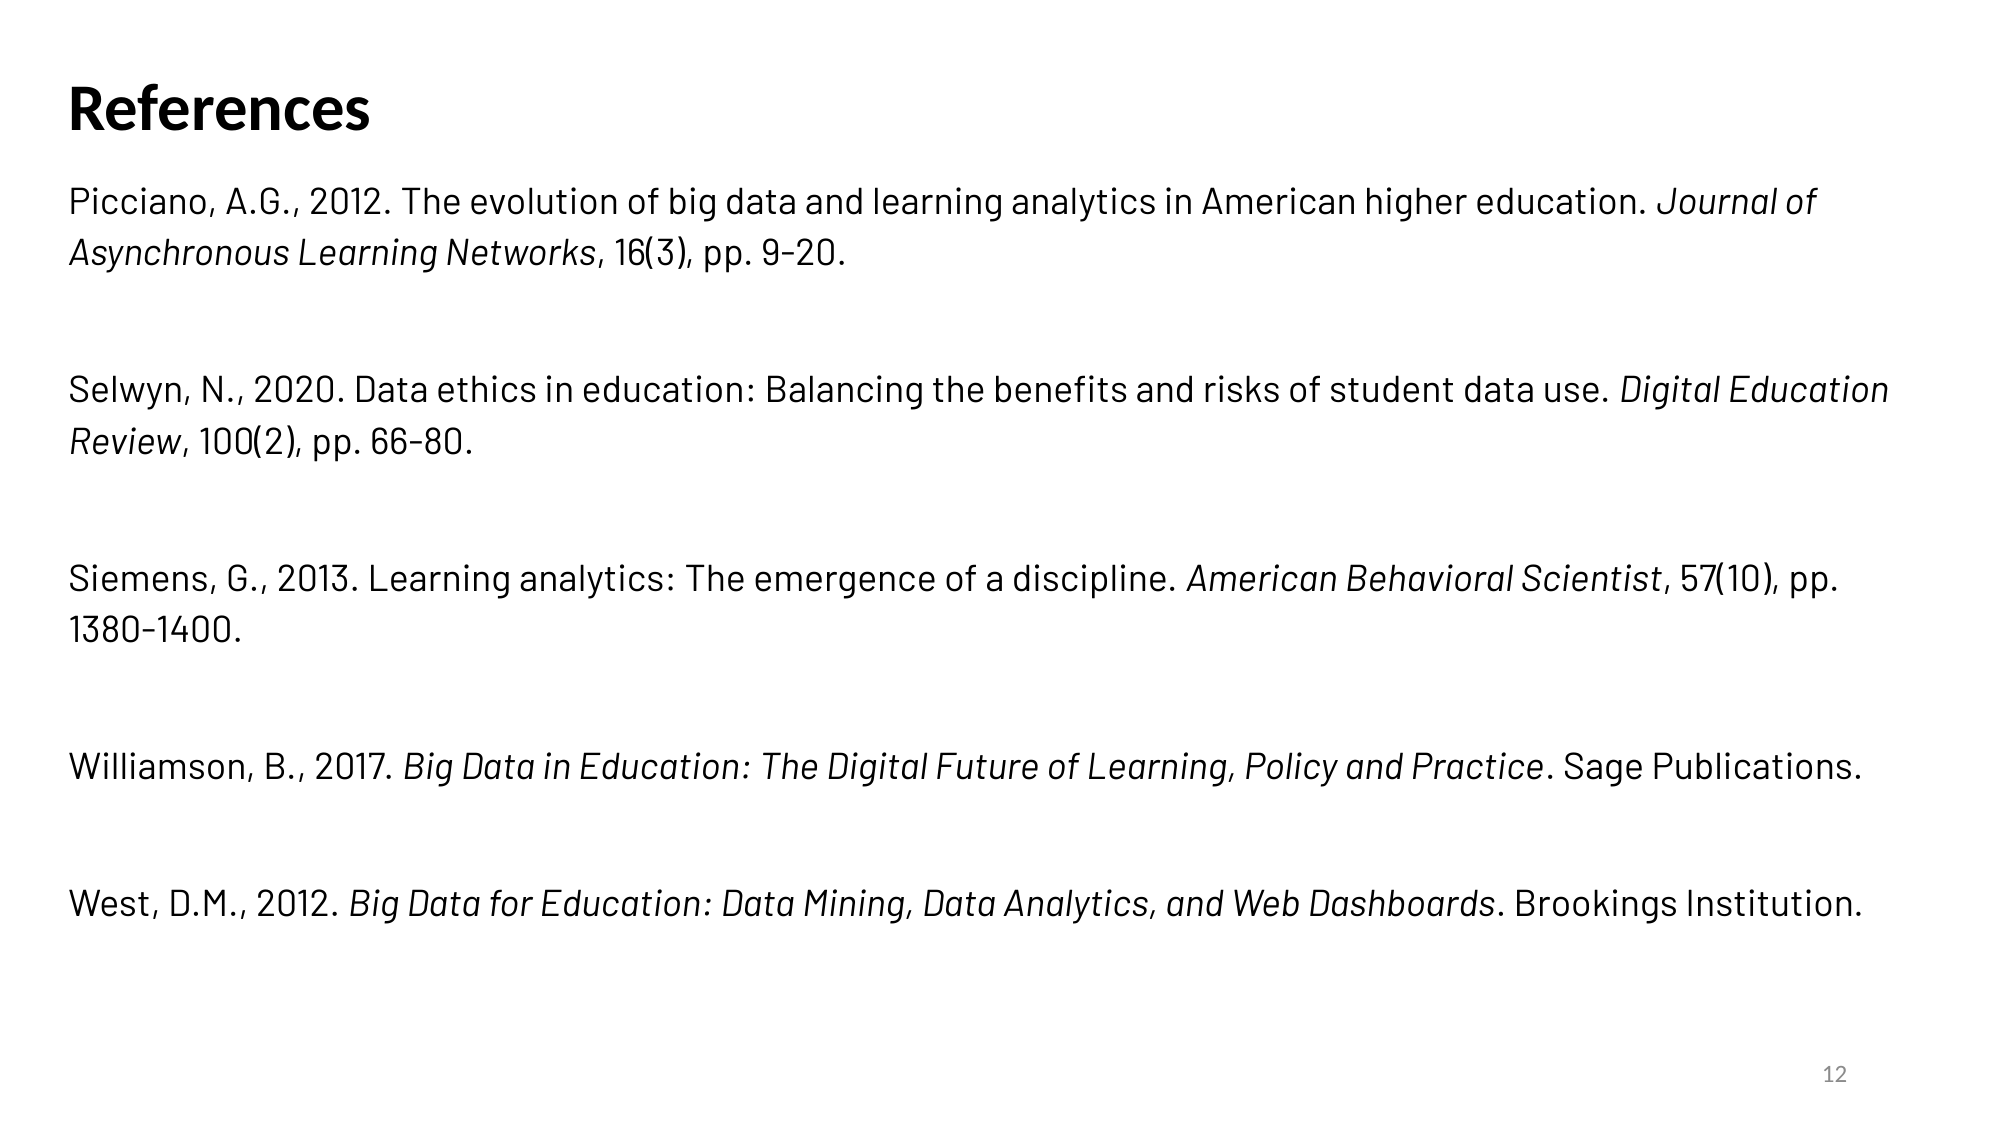

References

Picciano, A.G., 2012. The evolution of big data and learning analytics in American higher education. Journal of Asynchronous Learning Networks, 16(3), pp. 9-20.

Selwyn, N., 2020. Data ethics in education: Balancing the benefits and risks of student data use. Digital Education Review, 100(2), pp. 66-80.

Siemens, G., 2013. Learning analytics: The emergence of a discipline. American Behavioral Scientist, 57(10), pp. 1380-1400.

Williamson, B., 2017. Big Data in Education: The Digital Future of Learning, Policy and Practice. Sage Publications.

West, D.M., 2012. Big Data for Education: Data Mining, Data Analytics, and Web Dashboards. Brookings Institution.
12